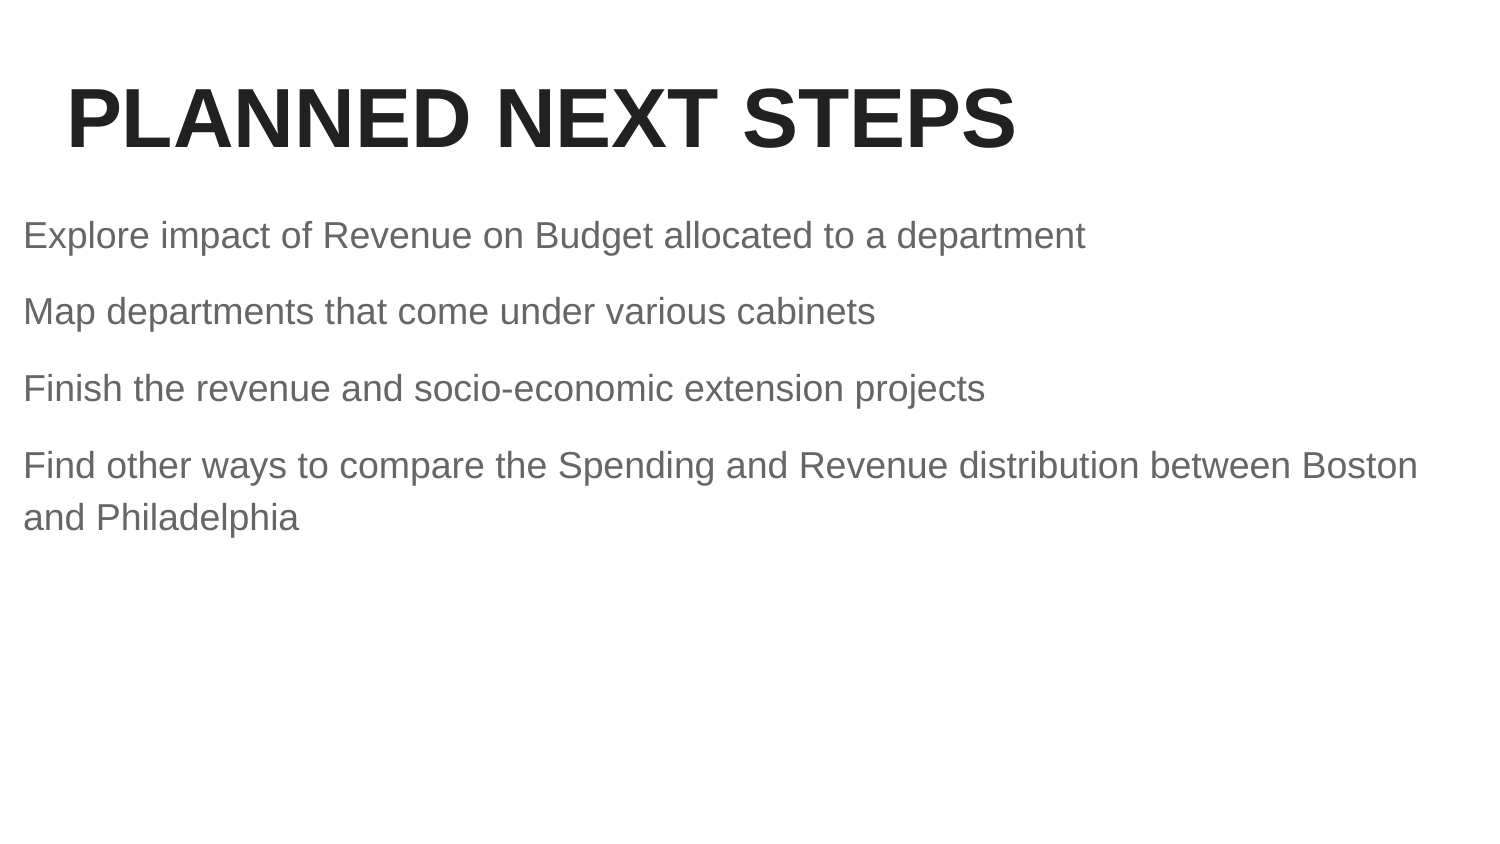

# PLANNED NEXT STEPS
Explore impact of Revenue on Budget allocated to a department
Map departments that come under various cabinets
Finish the revenue and socio-economic extension projects
Find other ways to compare the Spending and Revenue distribution between Boston and Philadelphia